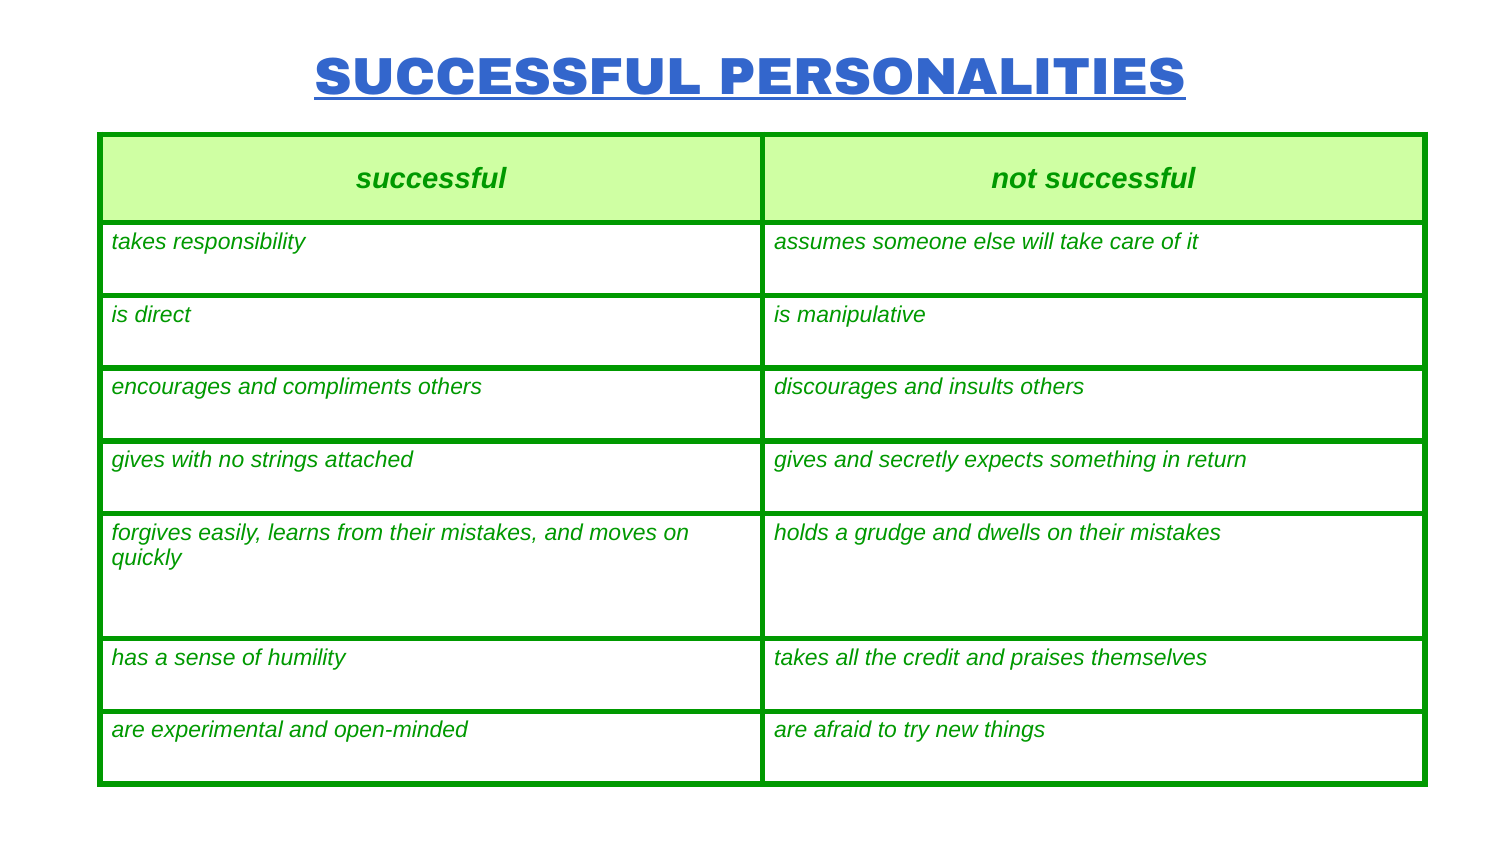

# SUCCESSFUL PERSONALITIES
| successful | not successful |
| --- | --- |
| takes responsibility | assumes someone else will take care of it |
| is direct | is manipulative |
| encourages and compliments others | discourages and insults others |
| gives with no strings attached | gives and secretly expects something in return |
| forgives easily, learns from their mistakes, and moves on quickly | holds a grudge and dwells on their mistakes |
| has a sense of humility | takes all the credit and praises themselves |
| are experimental and open-minded | are afraid to try new things |